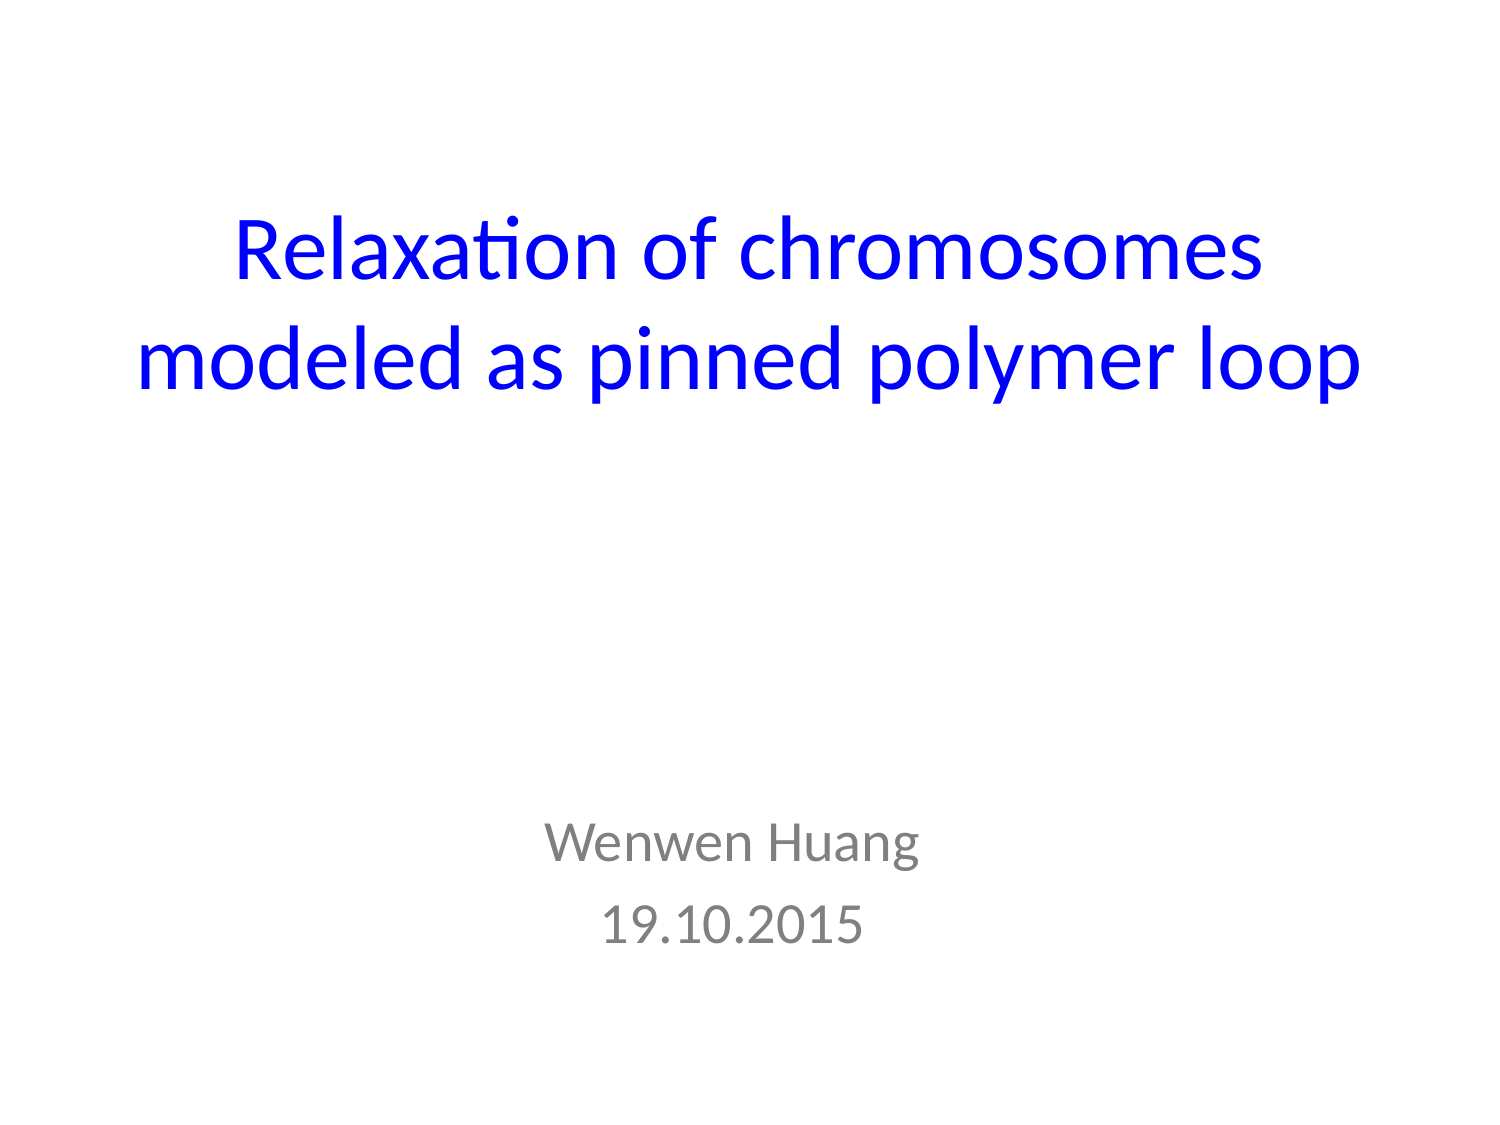

# Relaxation of chromosomes modeled as pinned polymer loop

Wenwen Huang
19.10.2015